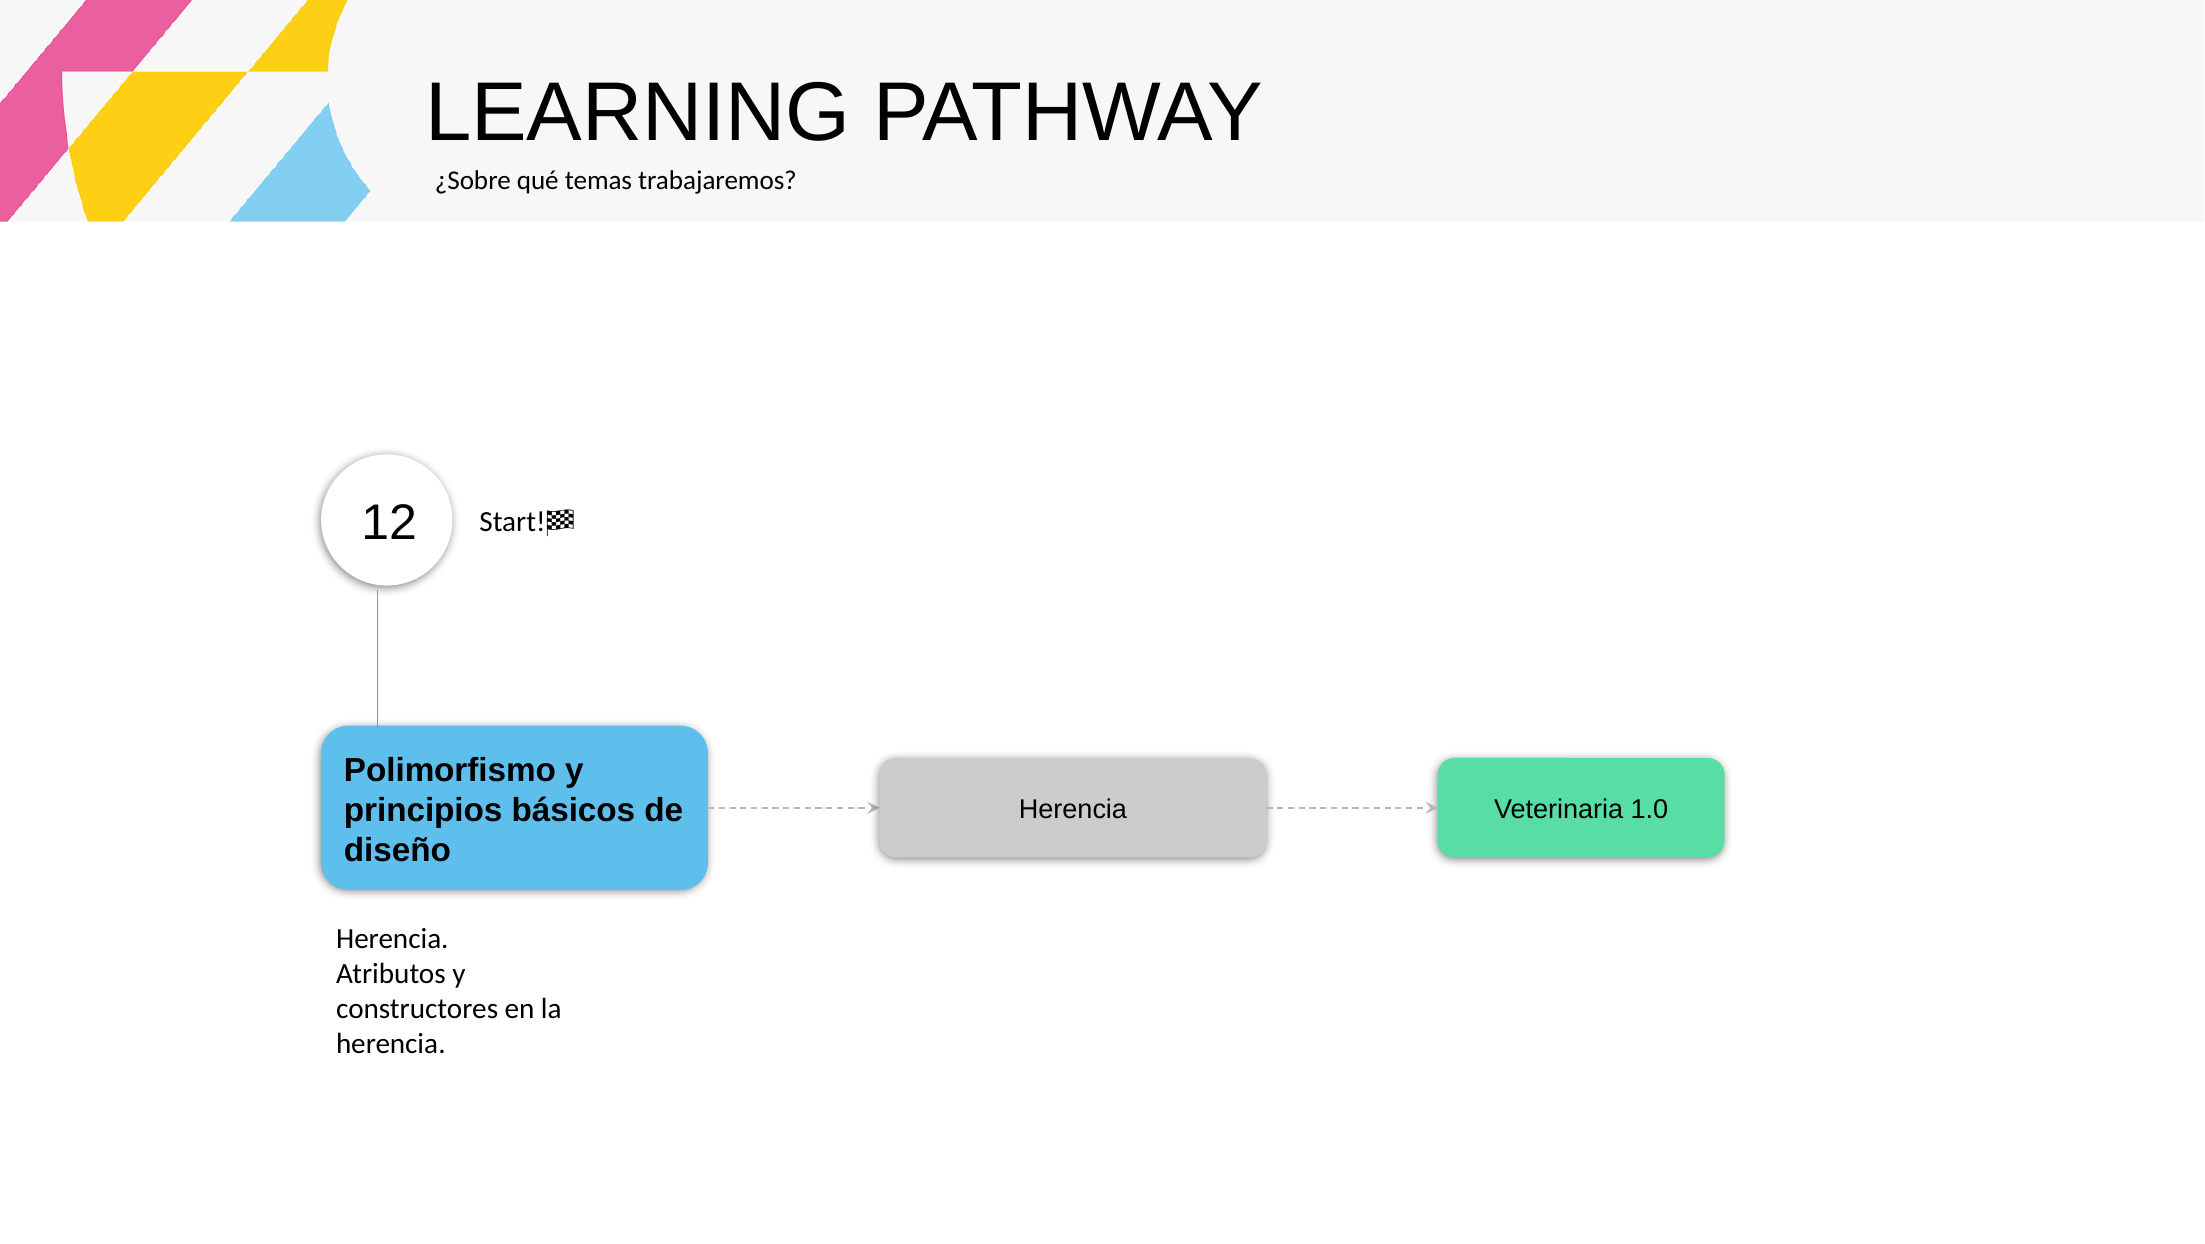

LEARNING PATHWAY
¿Sobre qué temas trabajaremos?

12
Start!🏁
Polimorfismo y principios básicos de diseño
Veterinaria 1.0
Herencia
Herencia.
Atributos y constructores en la herencia.